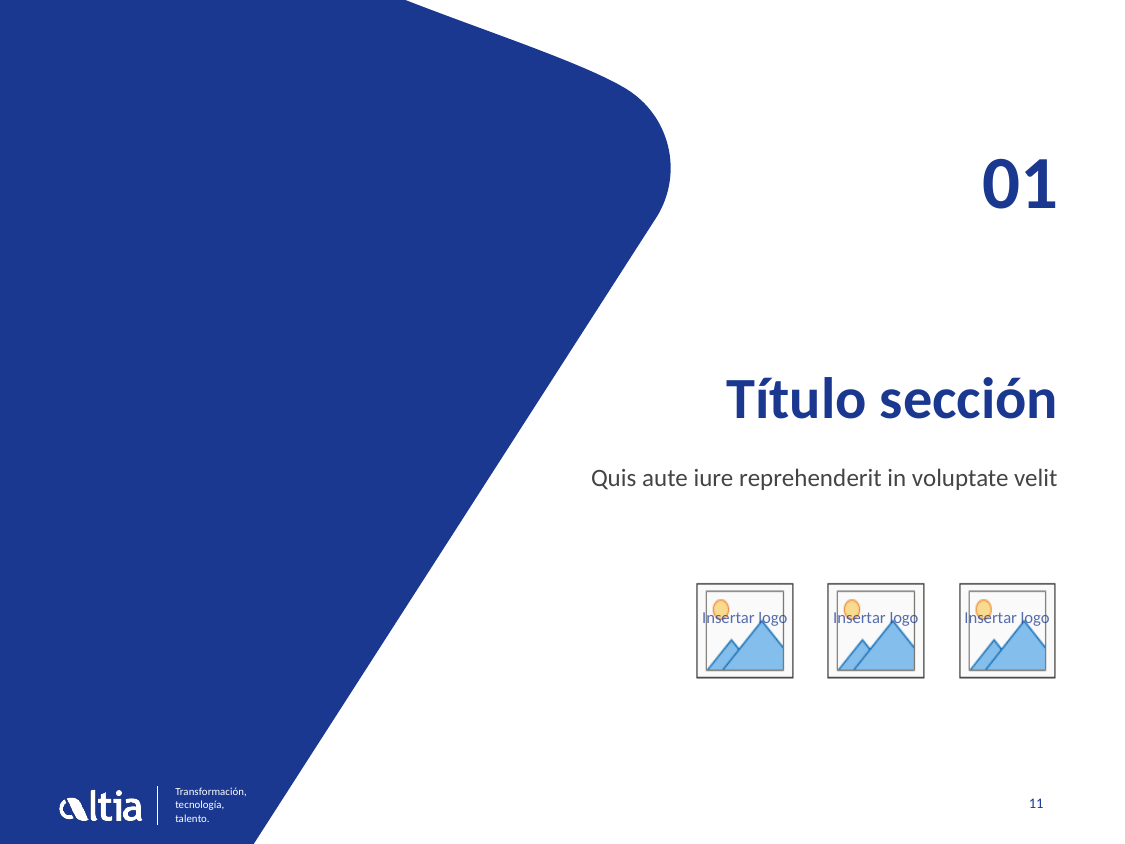

01
Título sección
Quis aute iure reprehenderit in voluptate velit

11